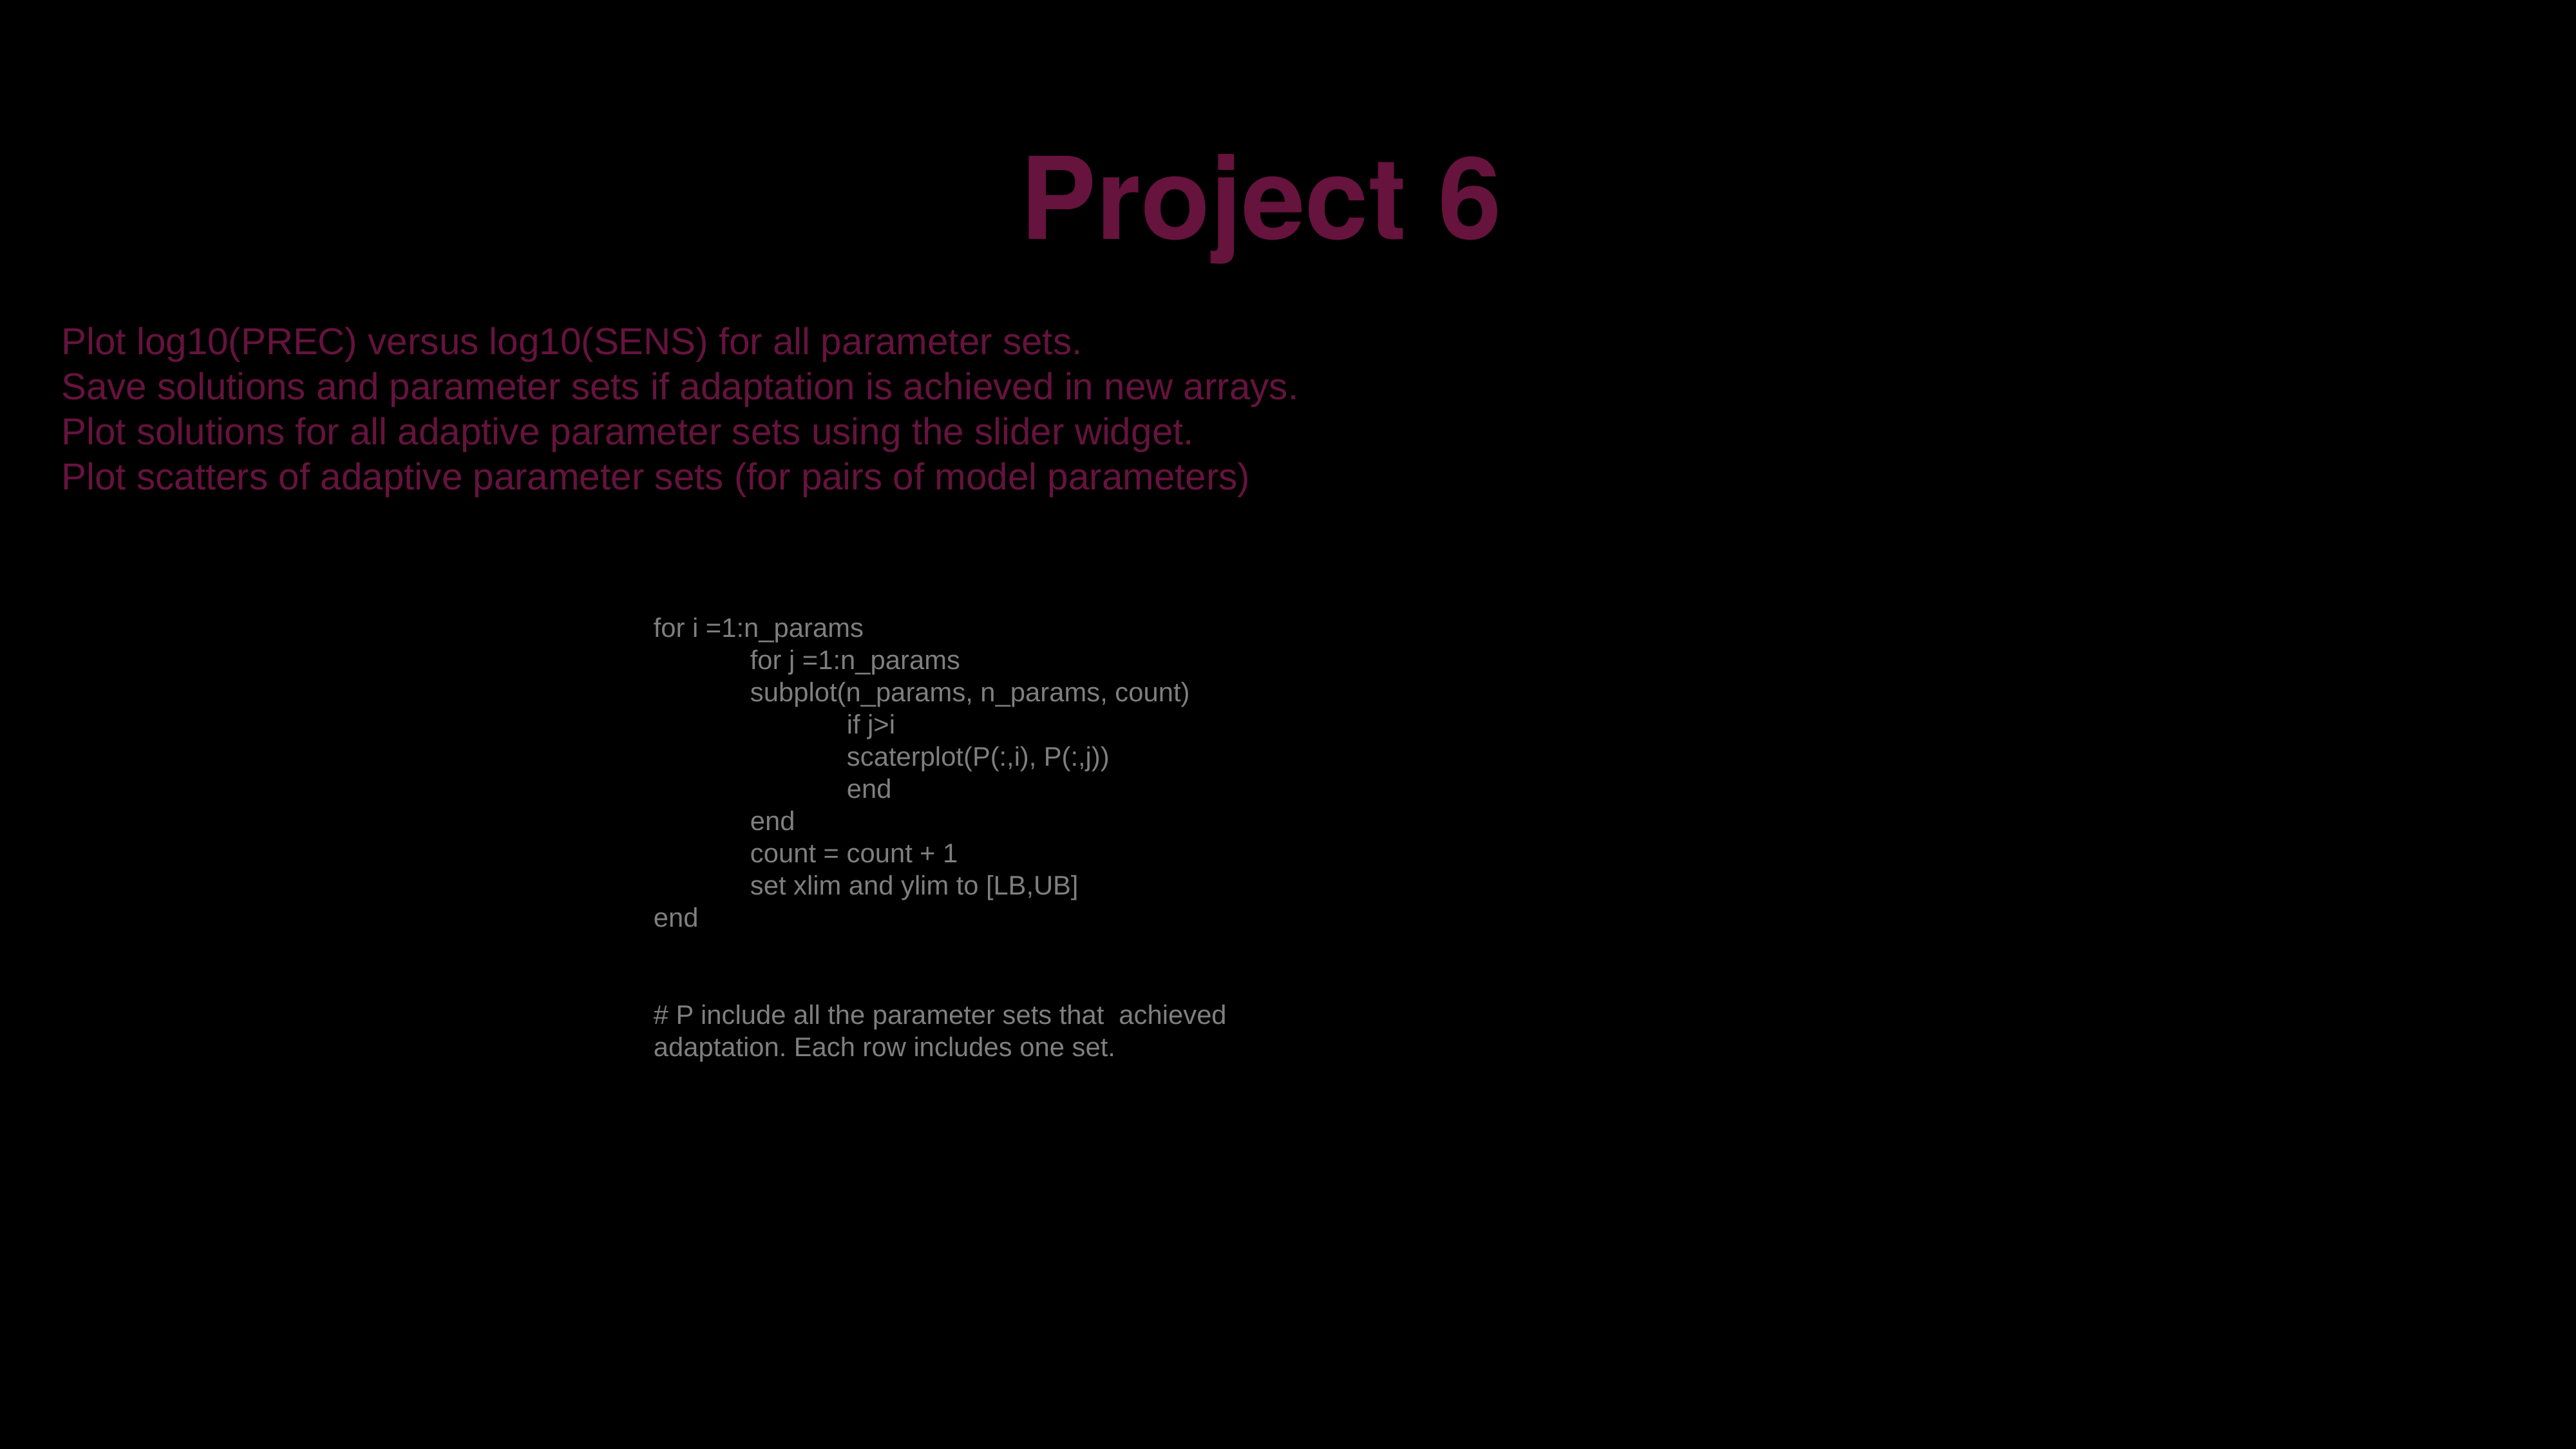

Project 6
Plot log10(PREC) versus log10(SENS) for all parameter sets.
Save solutions and parameter sets if adaptation is achieved in new arrays.
Plot solutions for all adaptive parameter sets using the slider widget.
Plot scatters of adaptive parameter sets (for pairs of model parameters)
for i =1:n_params
	for j =1:n_params
	subplot(n_params, n_params, count)
		if j>i
		scaterplot(P(:,i), P(:,j))
		end
	end
	count = count + 1
	set xlim and ylim to [LB,UB]
end

# P include all the parameter sets that  achieved adaptation. Each row includes one set.